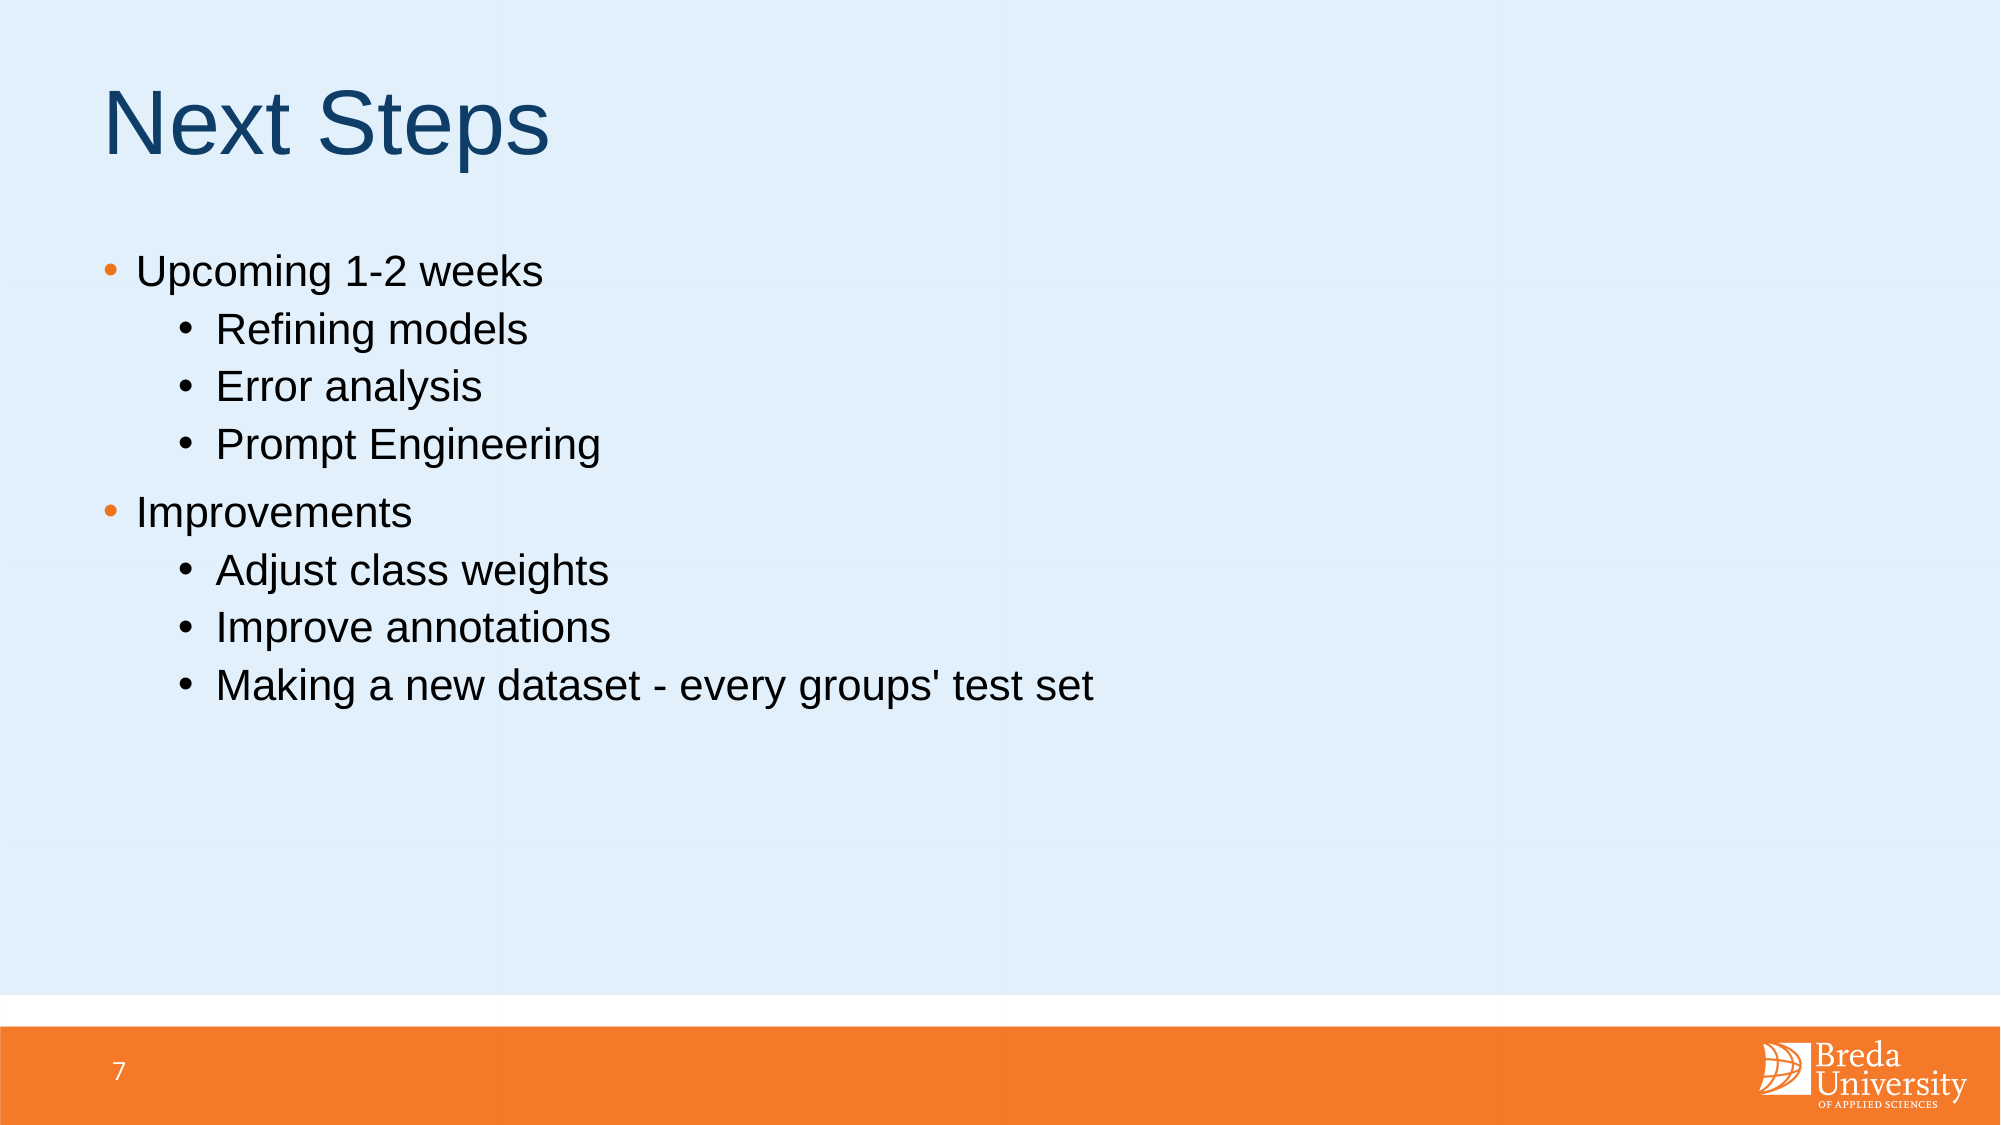

# Next Steps
Upcoming 1-2 weeks
Refining models
Error analysis
Prompt Engineering
Improvements
Adjust class weights
Improve annotations
Making a new dataset - every groups' test set

7